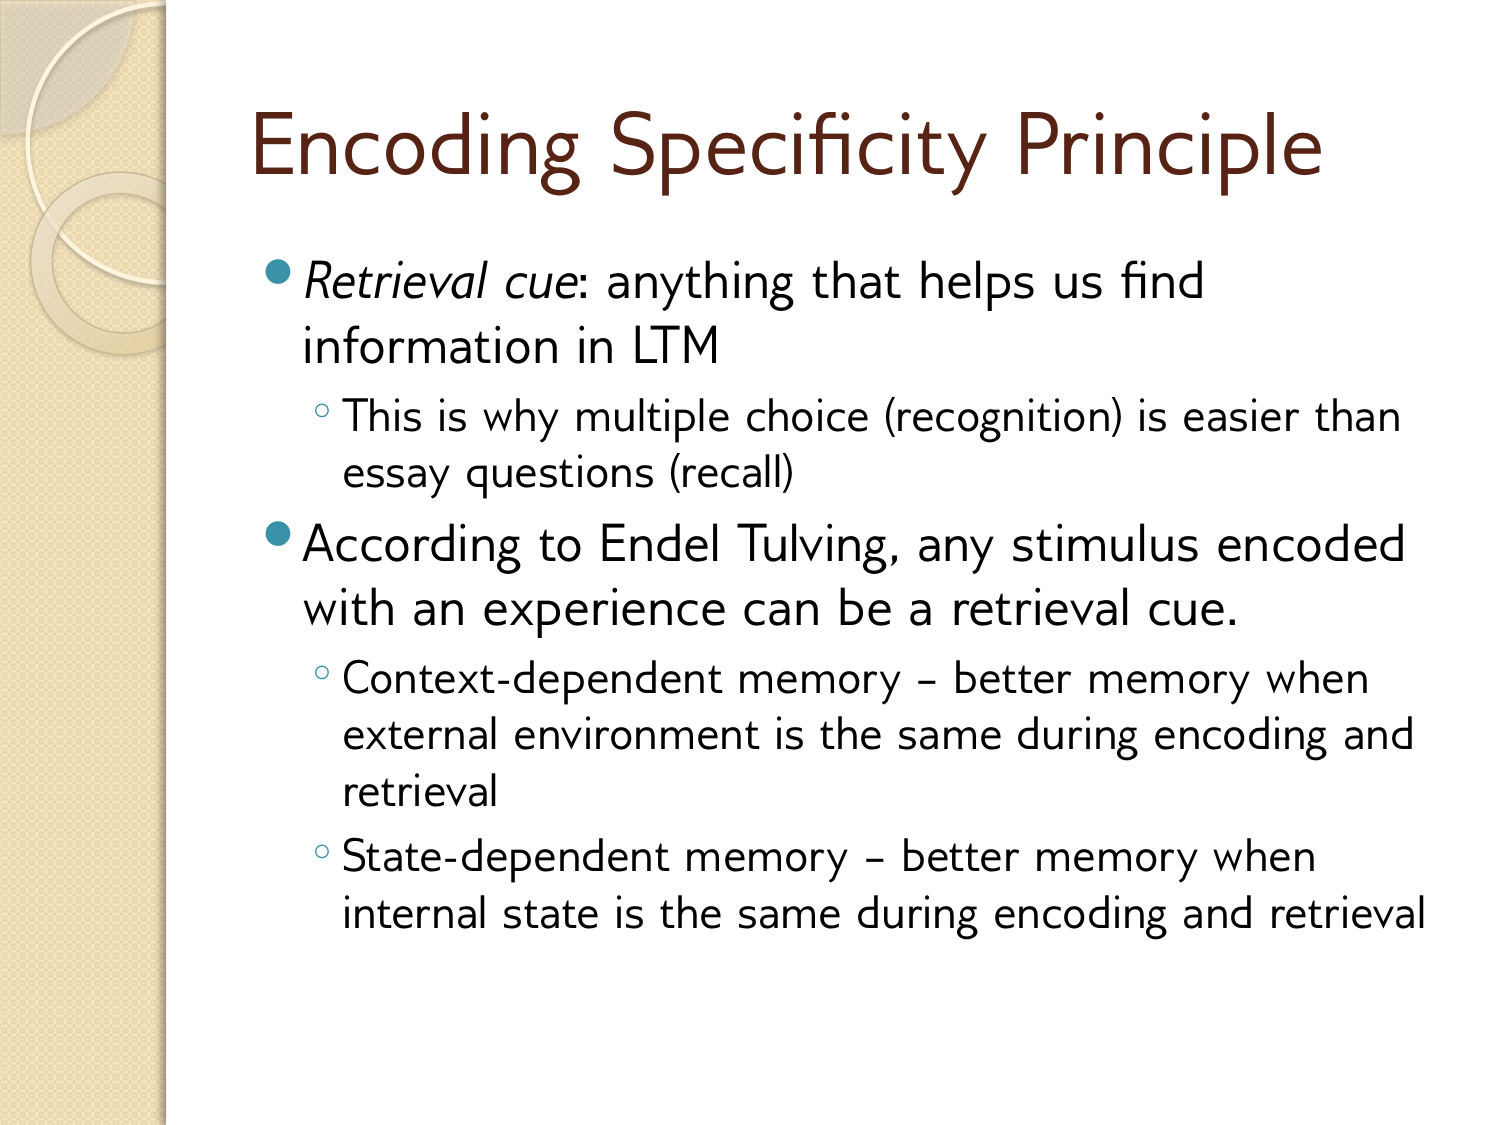

# Encoding Specificity Principle
Retrieval cue: anything that helps us find information in LTM
This is why multiple choice (recognition) is easier than essay questions (recall)
According to Endel Tulving, any stimulus encoded with an experience can be a retrieval cue.
Context-dependent memory – better memory when external environment is the same during encoding and retrieval
State-dependent memory – better memory when internal state is the same during encoding and retrieval